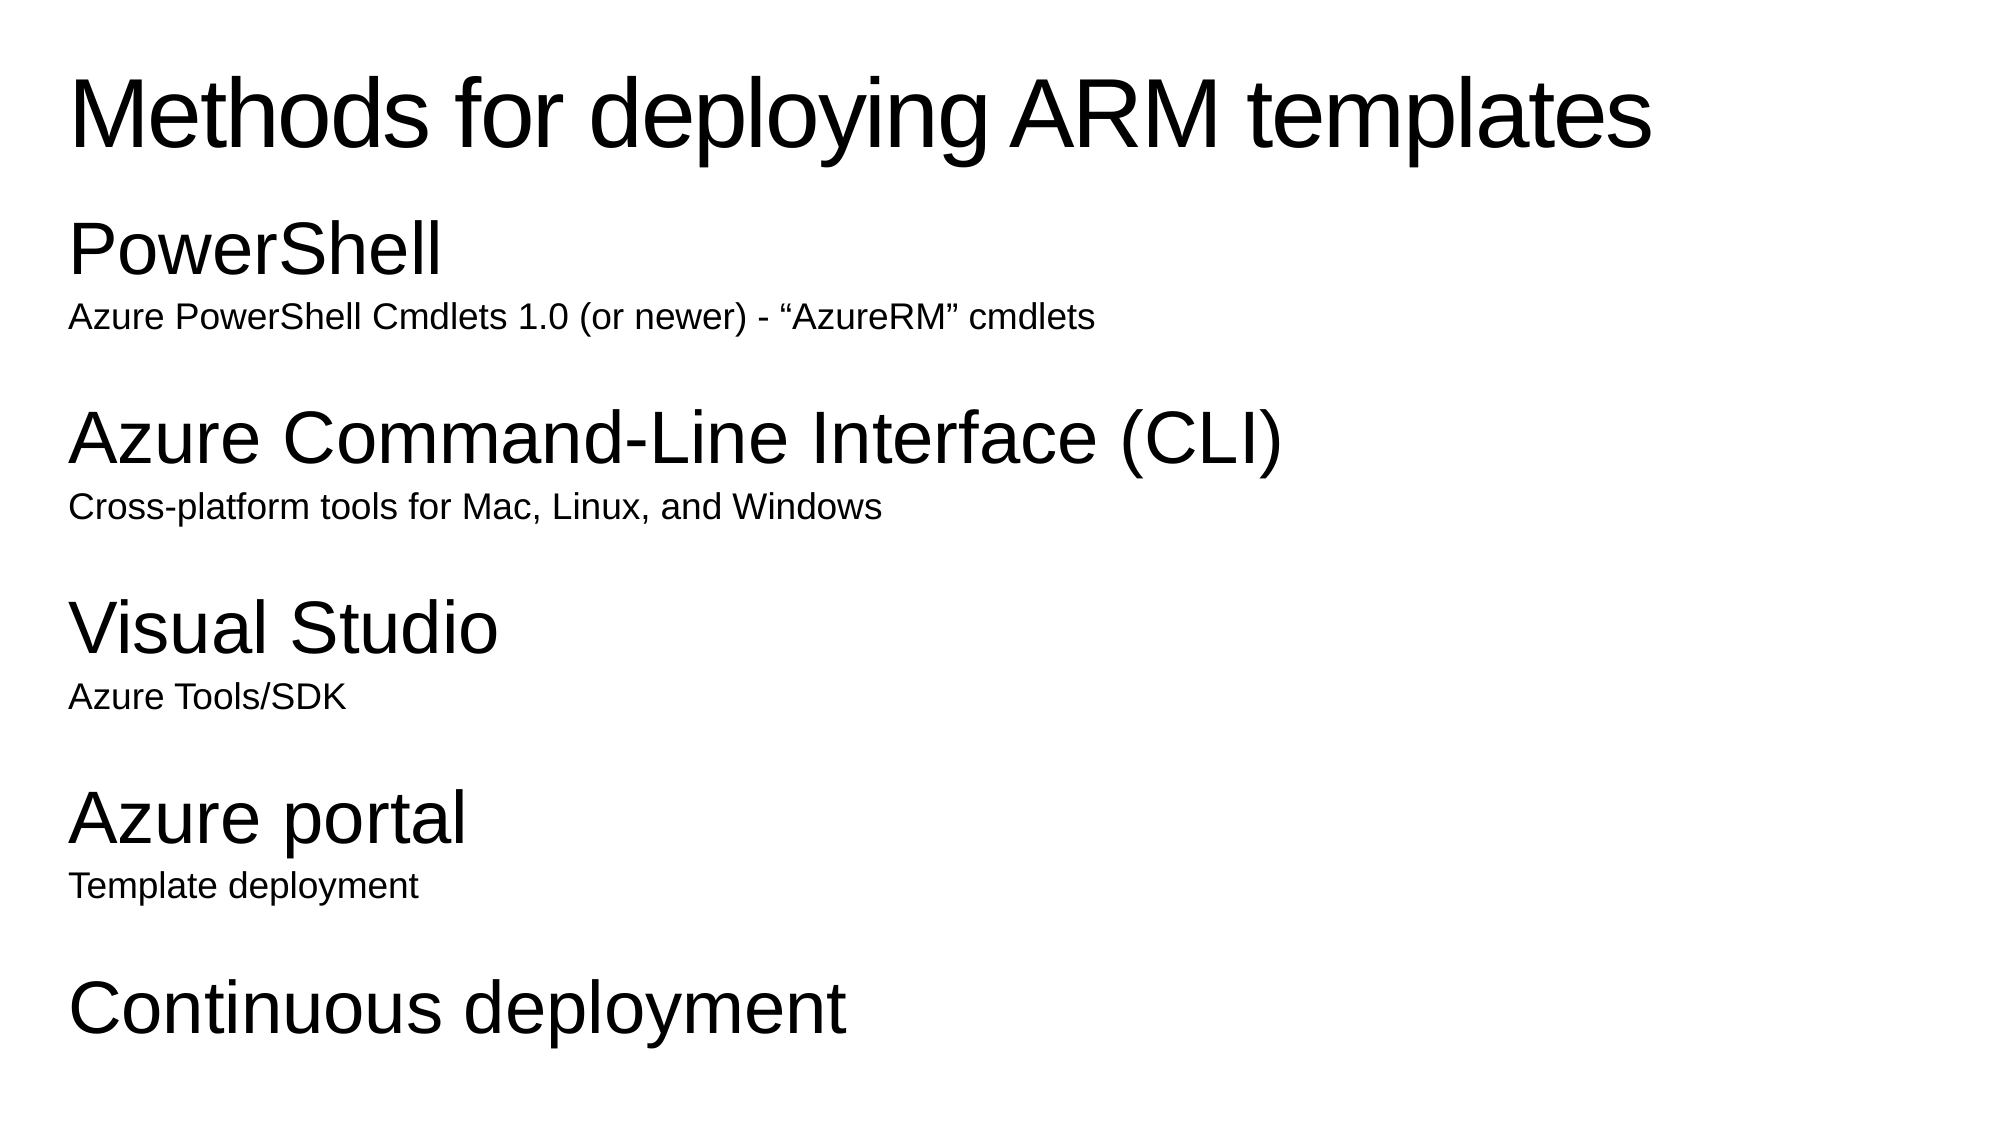

# Methods for deploying ARM templates
PowerShell
Azure PowerShell Cmdlets 1.0 (or newer) - “AzureRM” cmdlets

Azure Command-Line Interface (CLI)
Cross-platform tools for Mac, Linux, and Windows

Visual Studio
Azure Tools/SDK

Azure portal
Template deployment

Continuous deployment